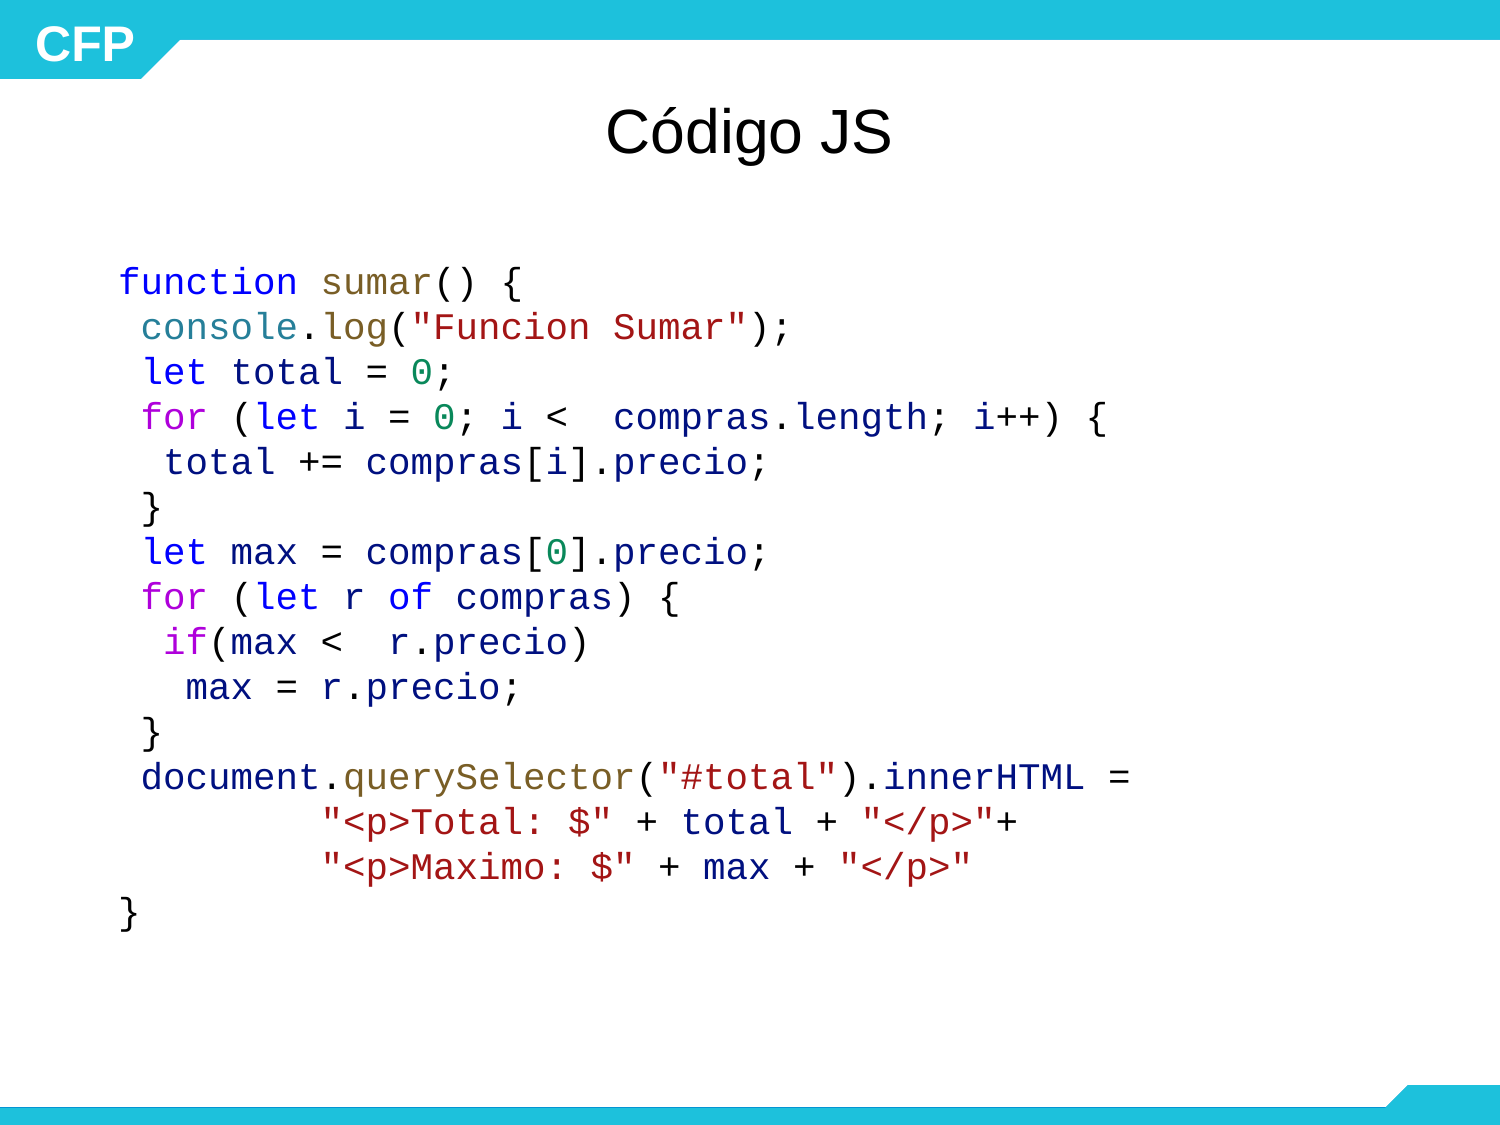

# Código JS

function sumar() {
 console.log("Funcion Sumar");
 let total = 0;
 for (let i = 0; i <  compras.length; i++) {
  total += compras[i].precio;
 }
 let max = compras[0].precio;
 for (let r of compras) {
  if(max <  r.precio)
   max = r.precio;
 }
 document.querySelector("#total").innerHTML =
         "<p>Total: $" + total + "</p>"+
         "<p>Maximo: $" + max + "</p>"
}